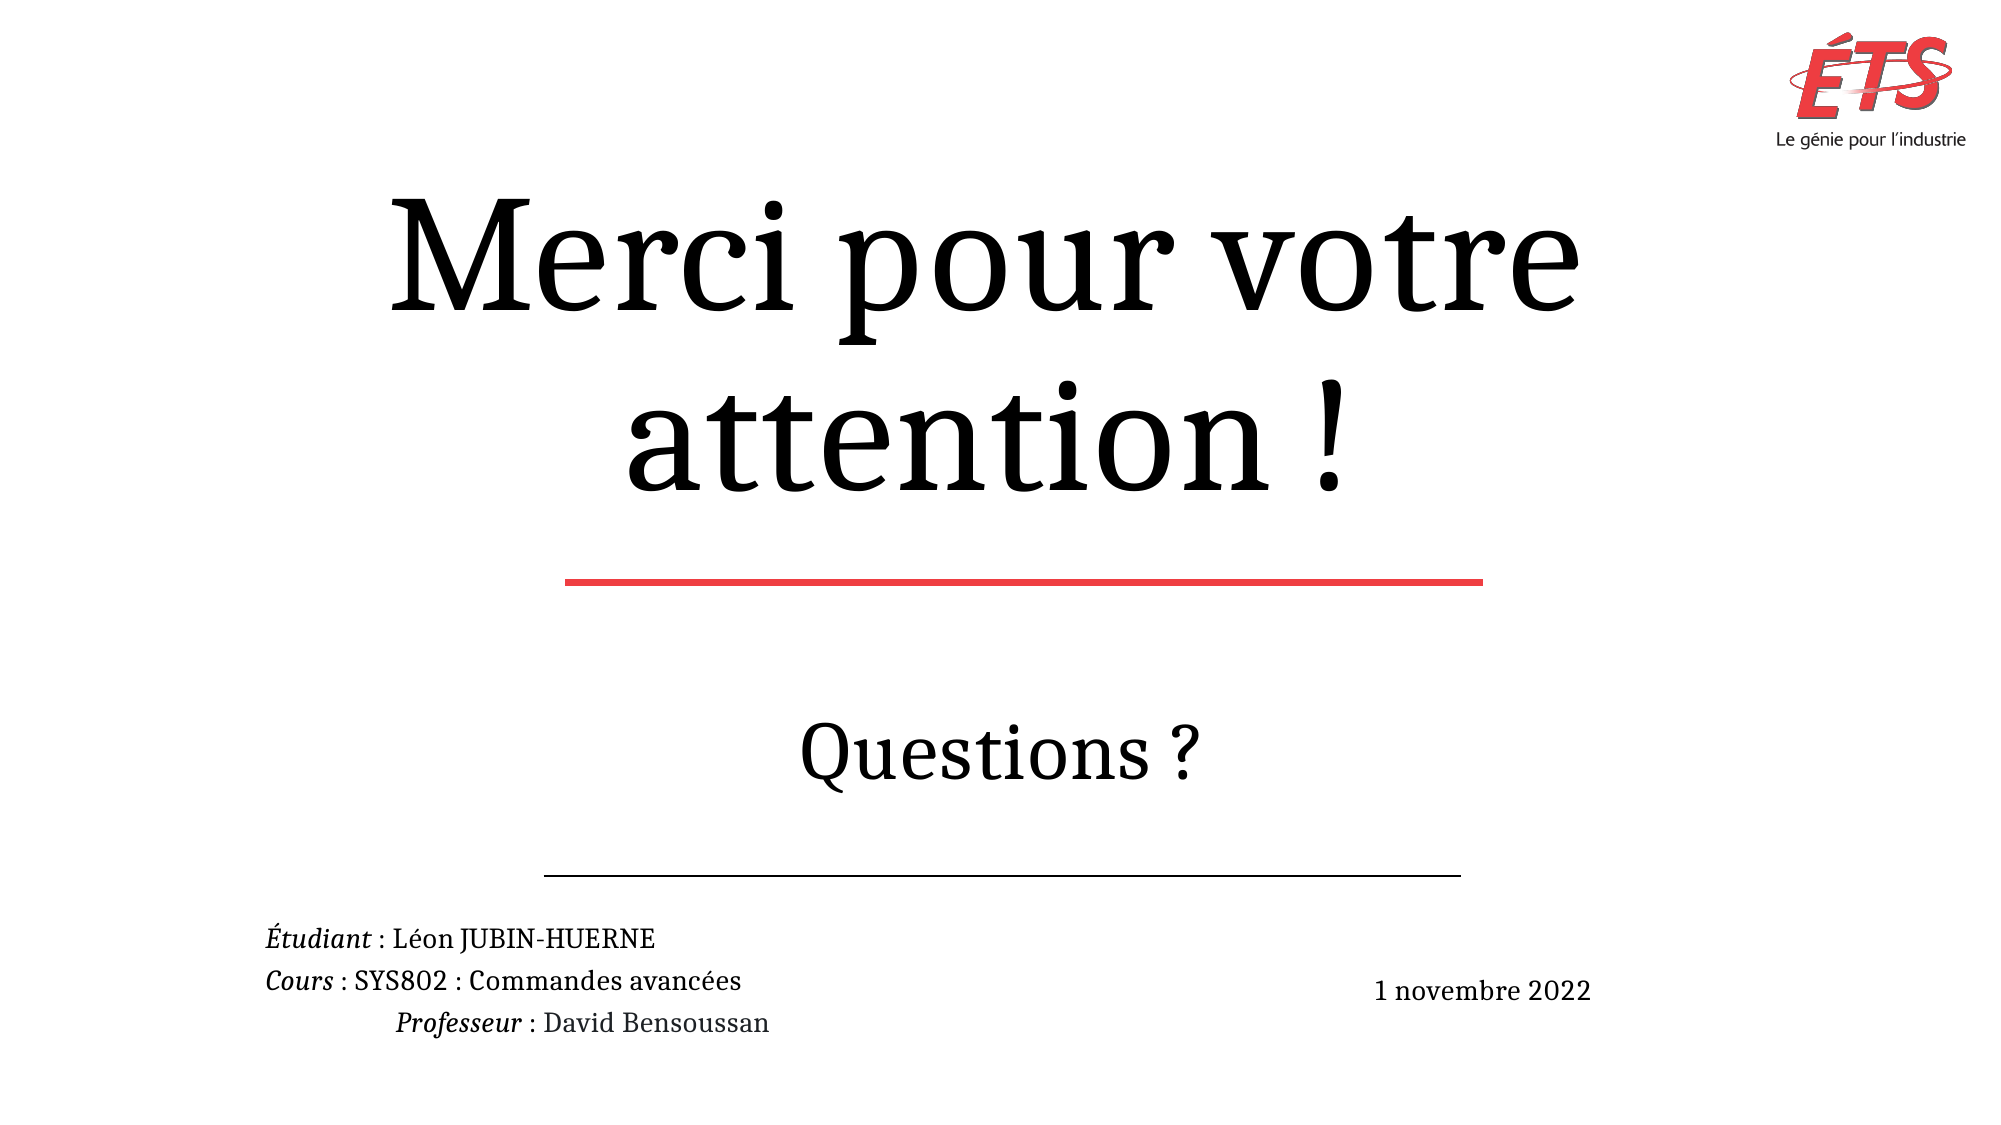

# Merci pour votre attention !
Questions ?
Étudiant : Léon JUBIN-HUERNE
Cours : SYS802 : Commandes avancées                                                                                                                                                                             Professeur : David Bensoussan
1 novembre 2022